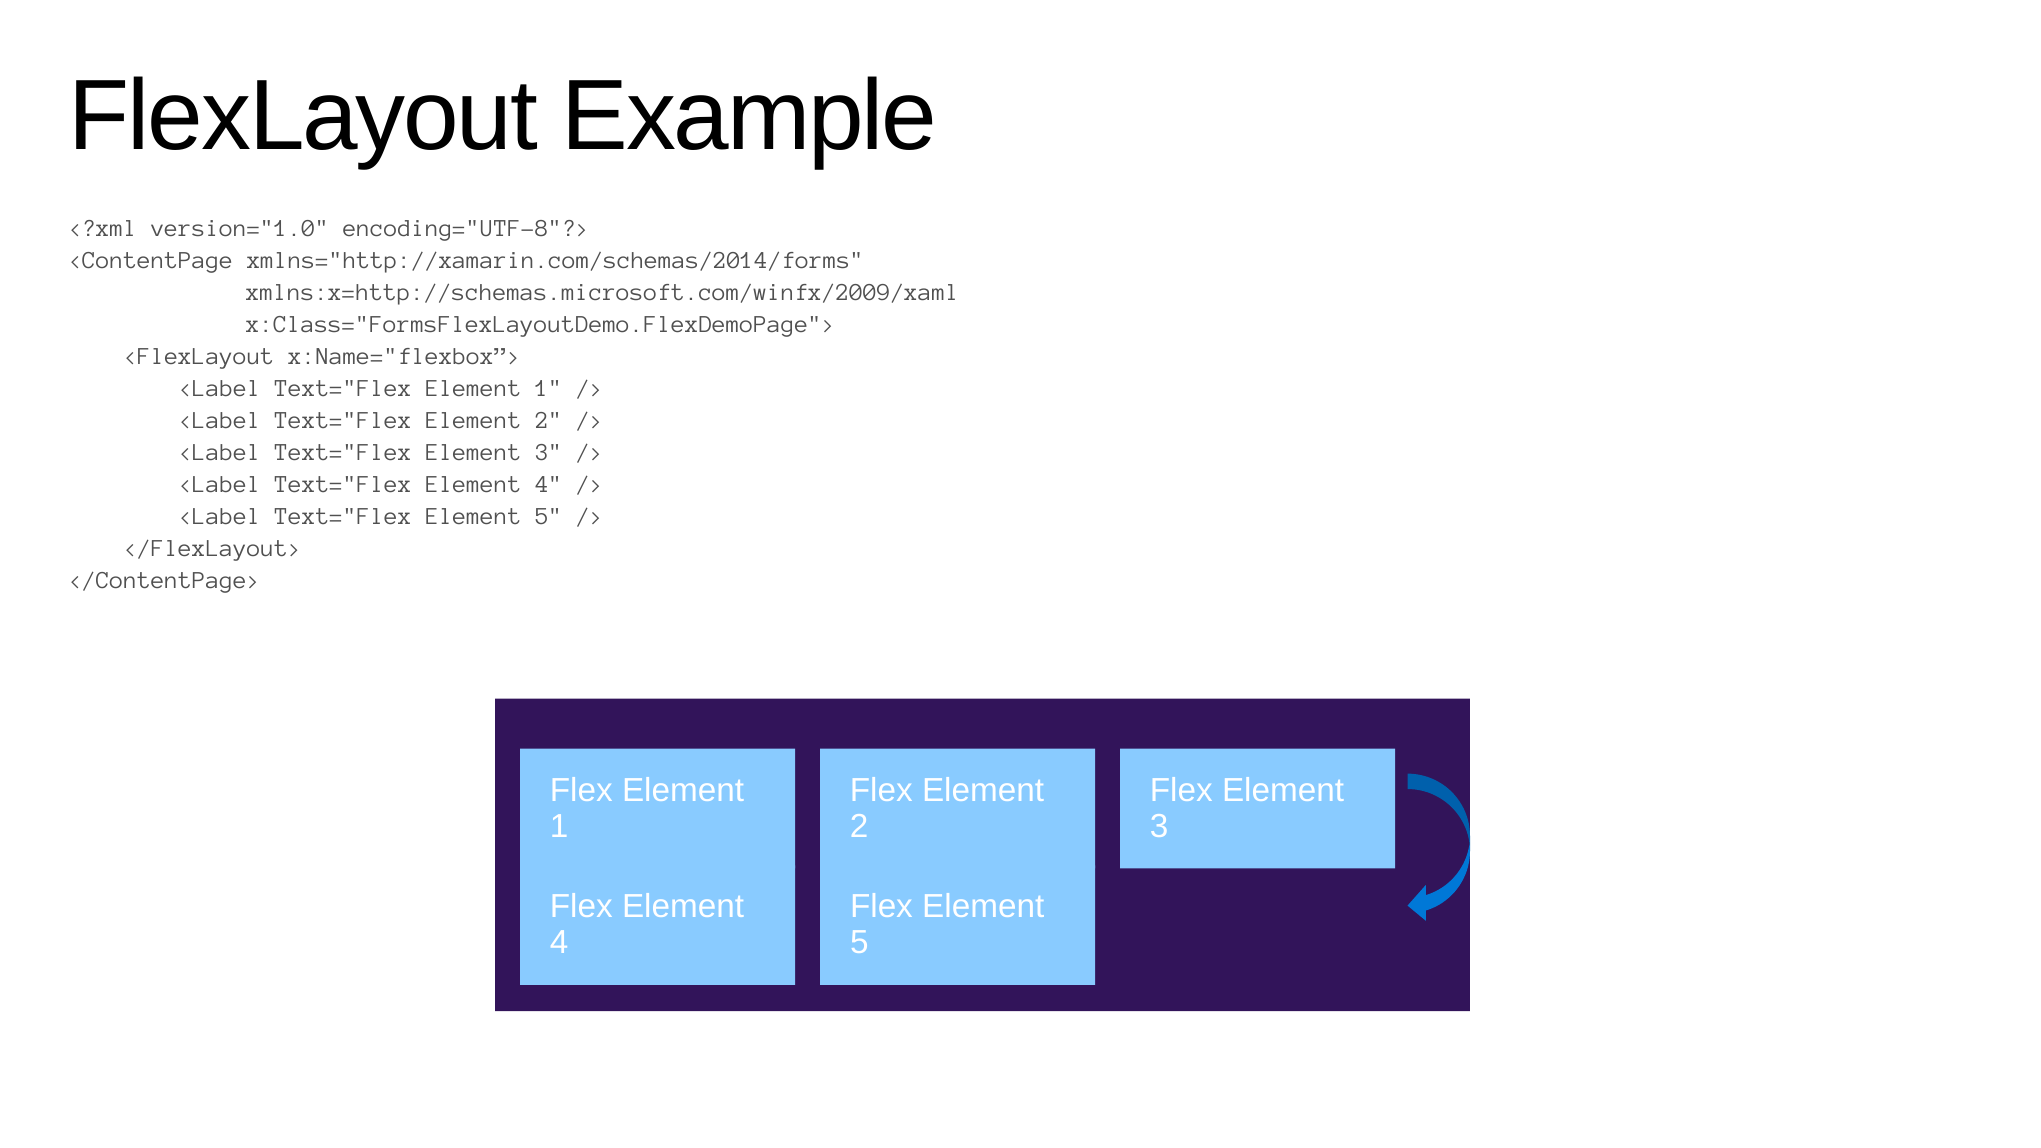

# FlexLayout Example
<?xml version="1.0" encoding="UTF-8"?>
<ContentPage xmlns="http://xamarin.com/schemas/2014/forms"
	  xmlns:x=http://schemas.microsoft.com/winfx/2009/xaml
	  x:Class="FormsFlexLayoutDemo.FlexDemoPage">
    <FlexLayout x:Name="flexbox”>
        <Label Text="Flex Element 1" />
        <Label Text="Flex Element 2" />
        <Label Text="Flex Element 3" />
        <Label Text="Flex Element 4" />
        <Label Text="Flex Element 5" />
    </FlexLayout>
</ContentPage>

Flex Element 1
Flex Element 2
Flex Element 3

Flex Element 4
Flex Element 5